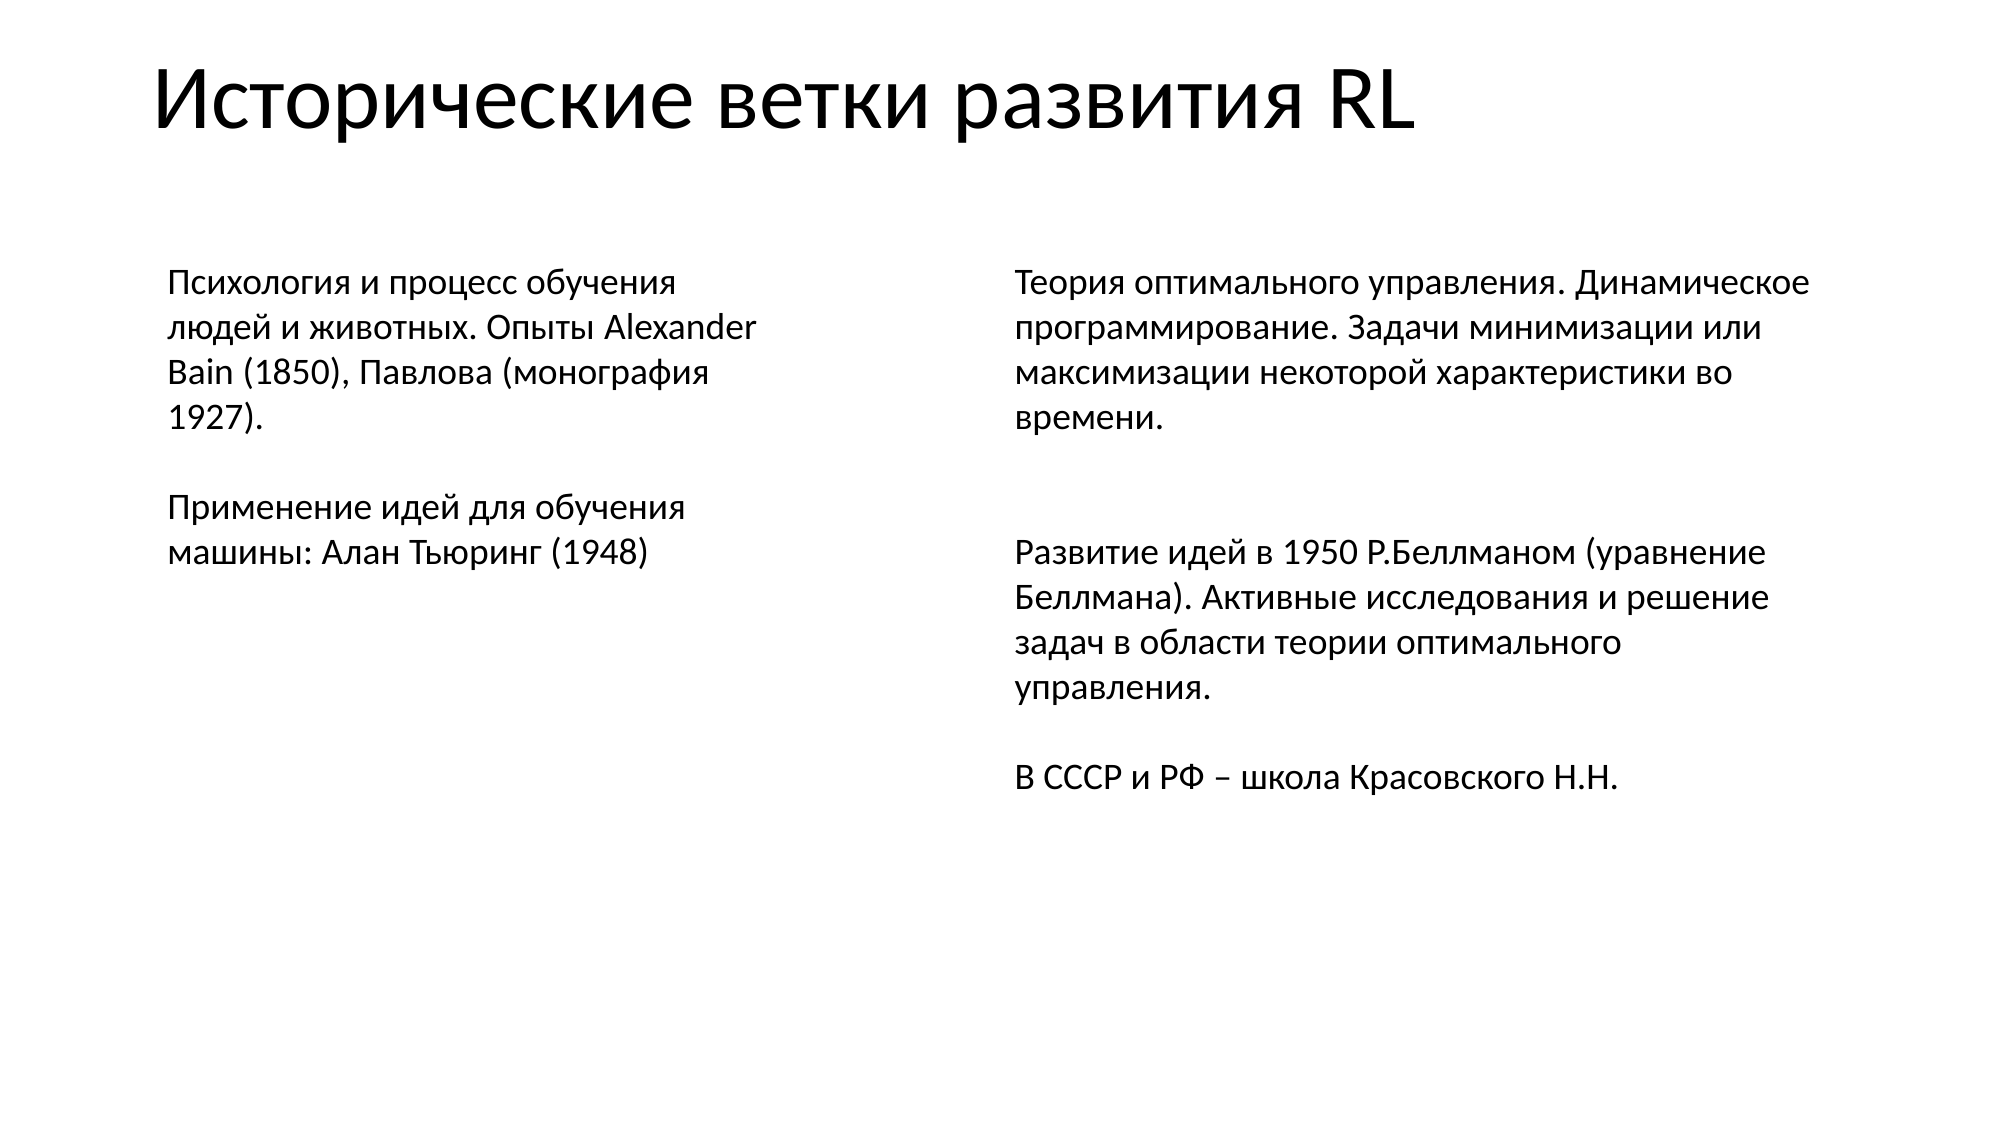

# Исторические ветки развития RL
Психология и процесс обучения людей и животных. Опыты Alexander Bain (1850), Павлова (монография 1927).

Применение идей для обучения машины: Алан Тьюринг (1948)
Теория оптимального управления. Динамическое программирование. Задачи минимизации или максимизации некоторой характеристики во времени.

Развитие идей в 1950 Р.Беллманом (уравнение Беллмана). Активные исследования и решение задач в области теории оптимального управления.

В СССР и РФ – школа Красовского Н.Н.